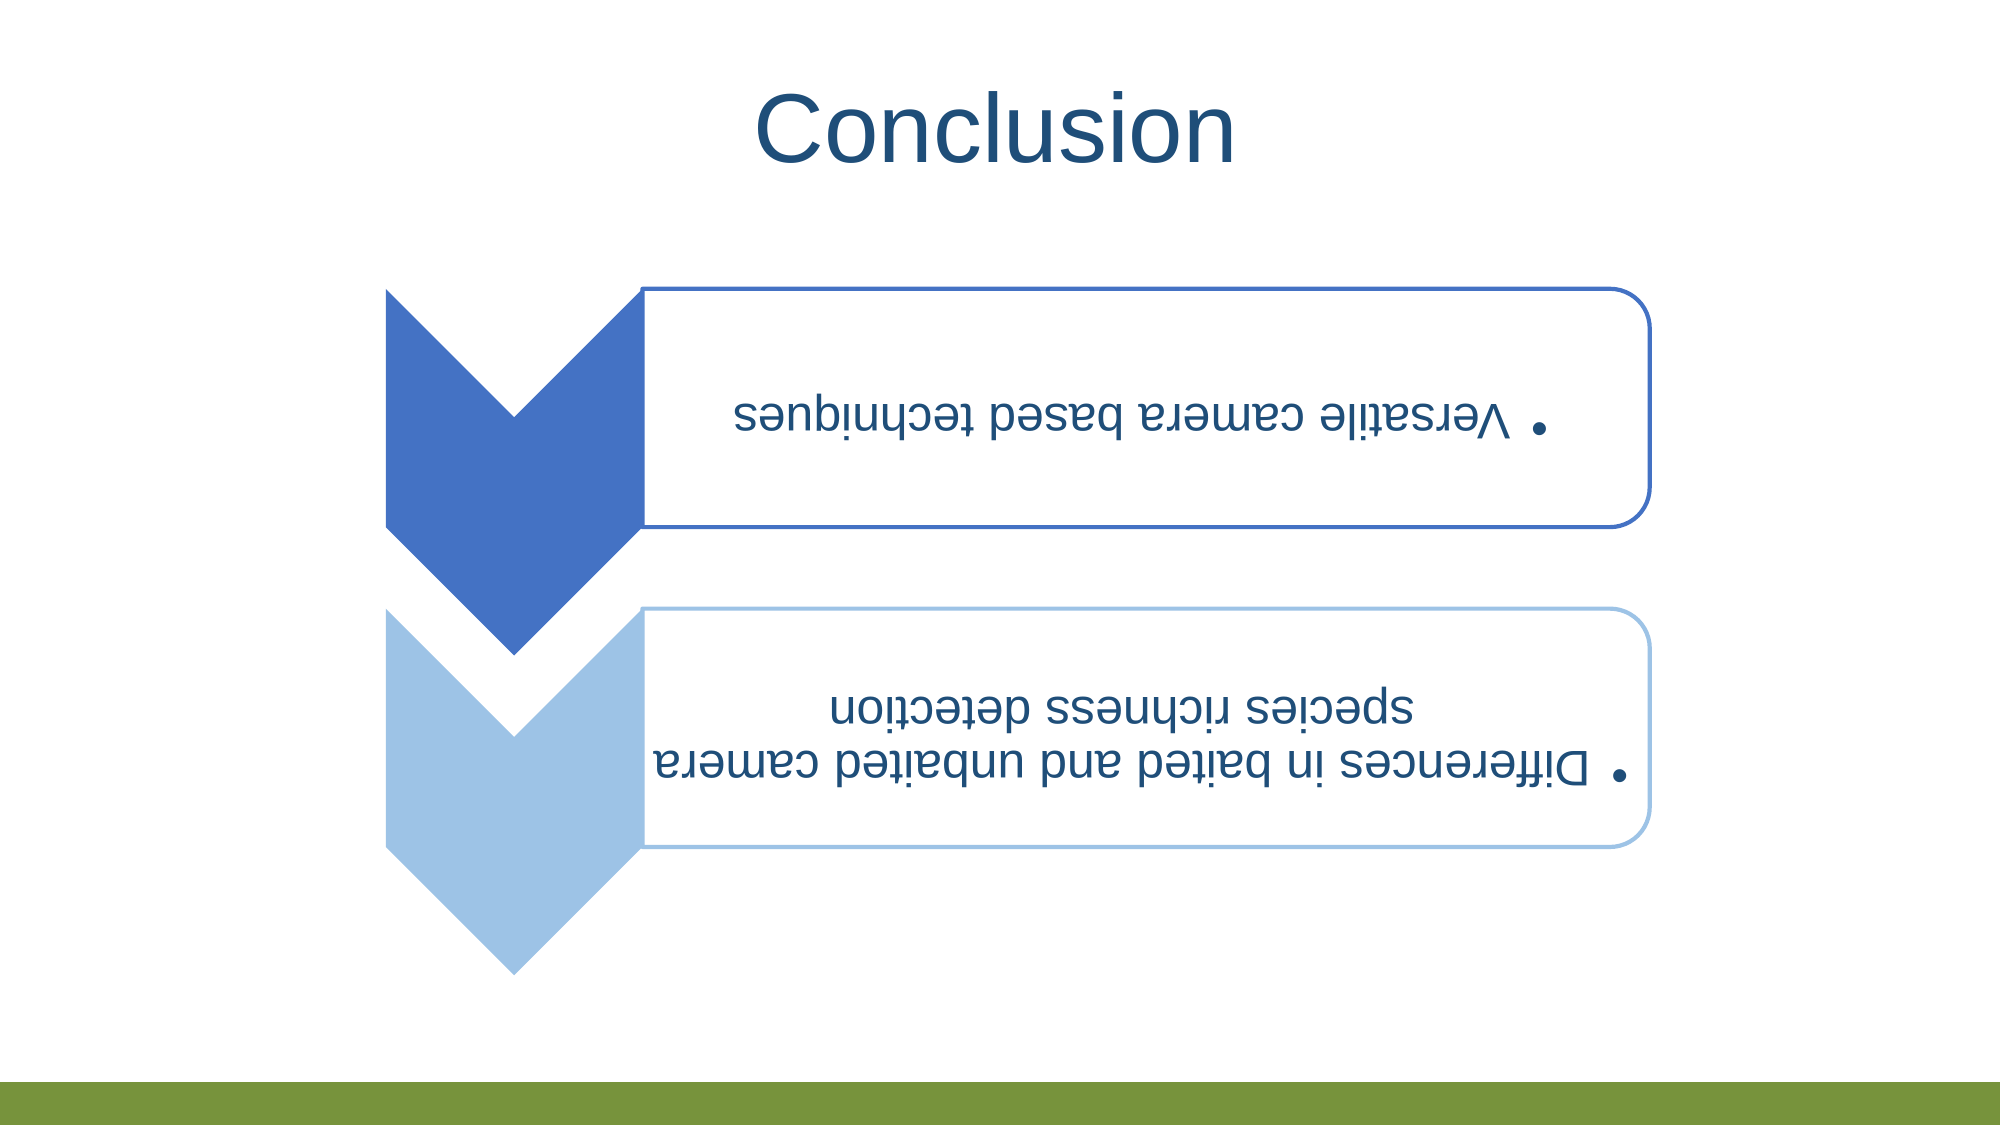

Conclusion

Versatile camera based techniques

Differences in baited and unbaited camera species richness detection